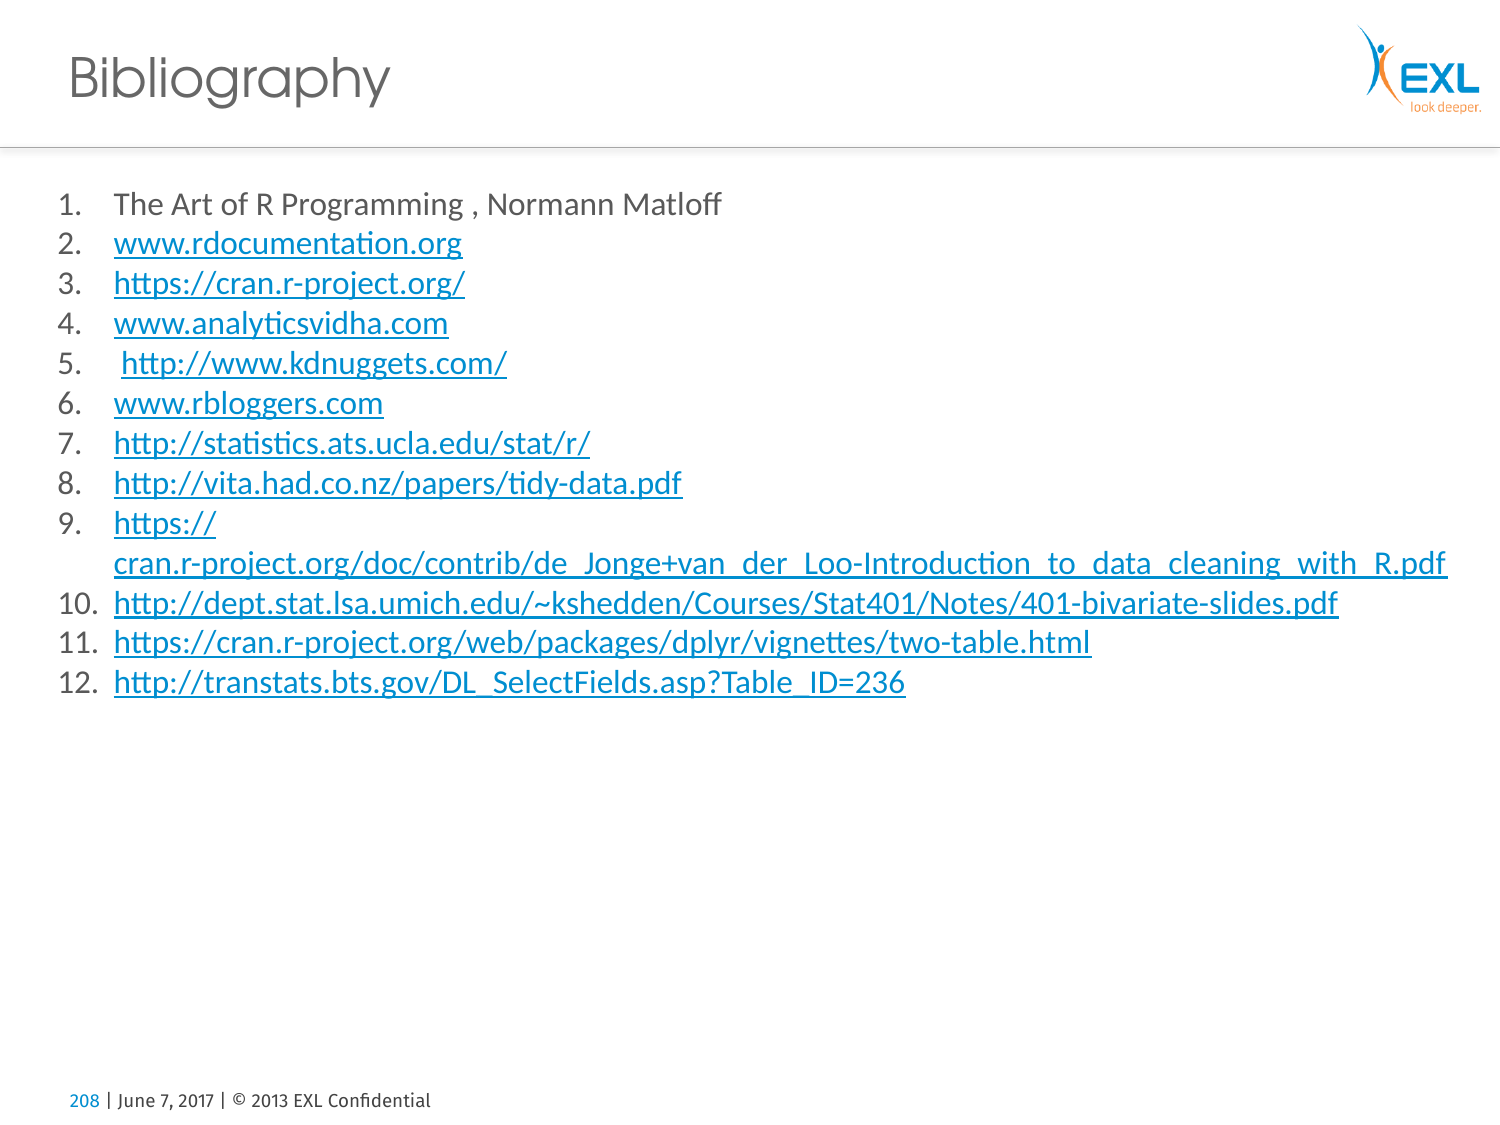

# Bibliography
The Art of R Programming , Normann Matloff
www.rdocumentation.org
https://cran.r-project.org/
www.analyticsvidha.com
 http://www.kdnuggets.com/
www.rbloggers.com
http://statistics.ats.ucla.edu/stat/r/
http://vita.had.co.nz/papers/tidy-data.pdf
https://cran.r-project.org/doc/contrib/de_Jonge+van_der_Loo-Introduction_to_data_cleaning_with_R.pdf
http://dept.stat.lsa.umich.edu/~kshedden/Courses/Stat401/Notes/401-bivariate-slides.pdf
https://cran.r-project.org/web/packages/dplyr/vignettes/two-table.html
http://transtats.bts.gov/DL_SelectFields.asp?Table_ID=236